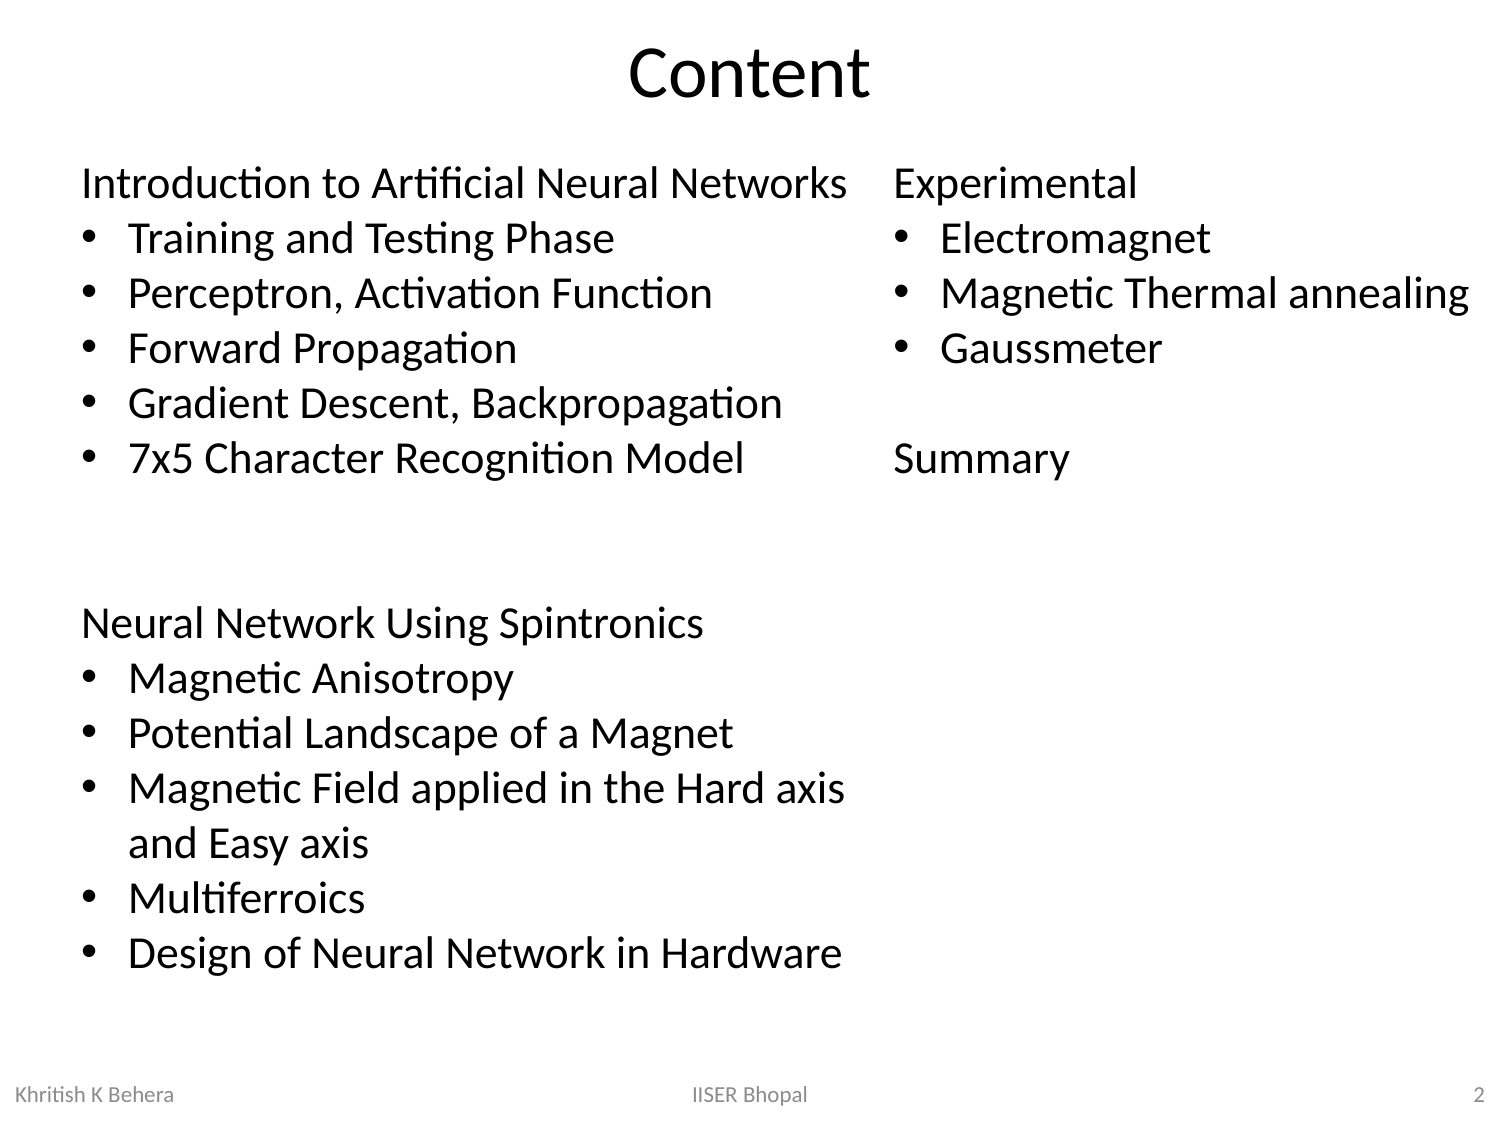

# Content
Introduction to Artificial Neural Networks
Training and Testing Phase
Perceptron, Activation Function
Forward Propagation
Gradient Descent, Backpropagation
7x5 Character Recognition Model

Neural Network Using Spintronics
Magnetic Anisotropy
Potential Landscape of a Magnet
Magnetic Field applied in the Hard axis and Easy axis
Multiferroics
Design of Neural Network in Hardware
Experimental
Electromagnet
Magnetic Thermal annealing
Gaussmeter

Summary
2
IISER Bhopal
Khritish K Behera